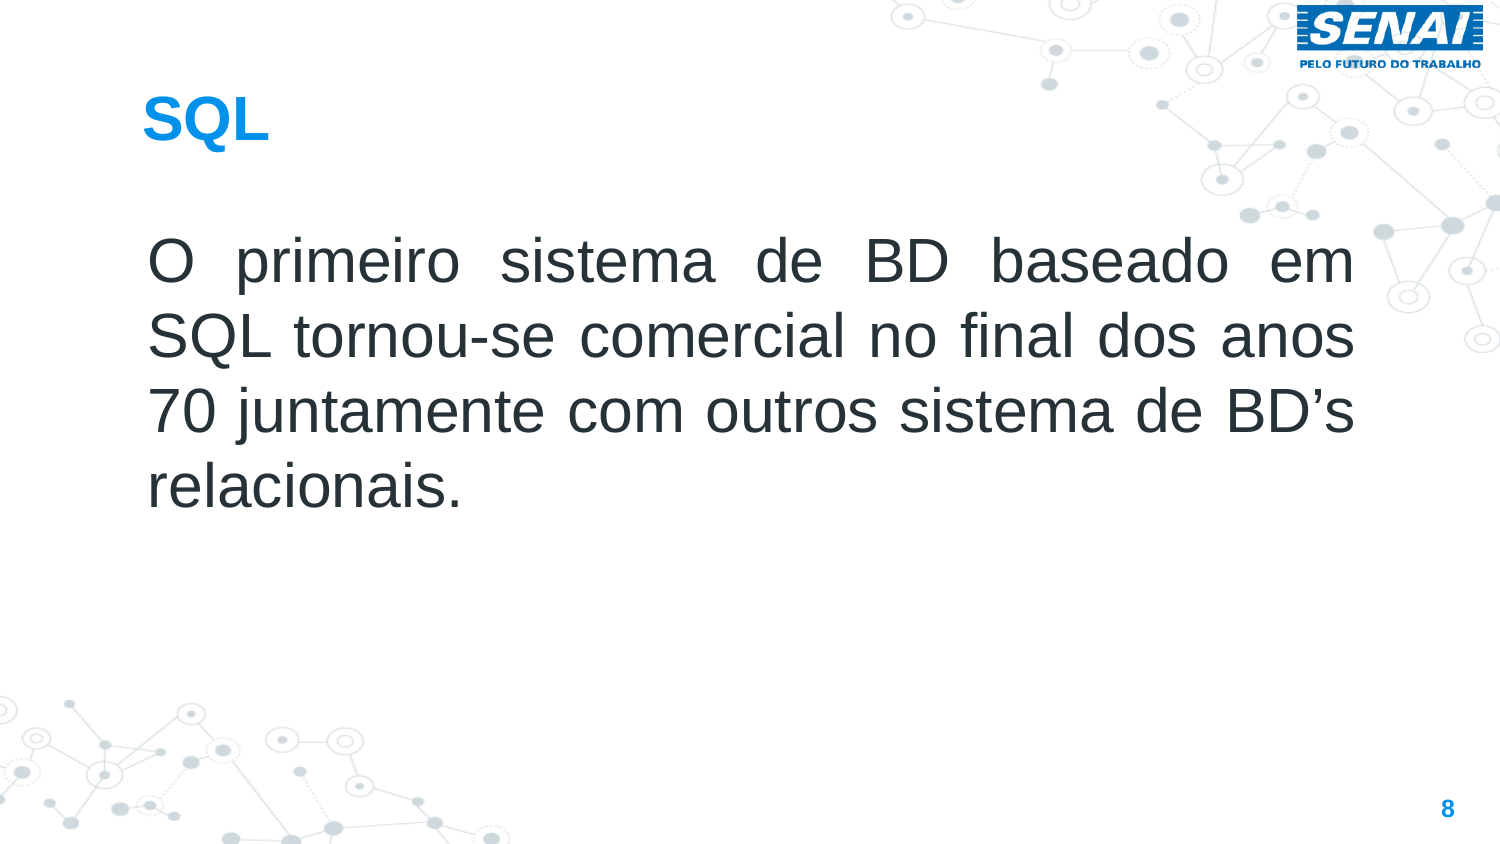

# SQL
O primeiro sistema de BD baseado em SQL tornou-se comercial no final dos anos 70 juntamente com outros sistema de BD’s relacionais.
8